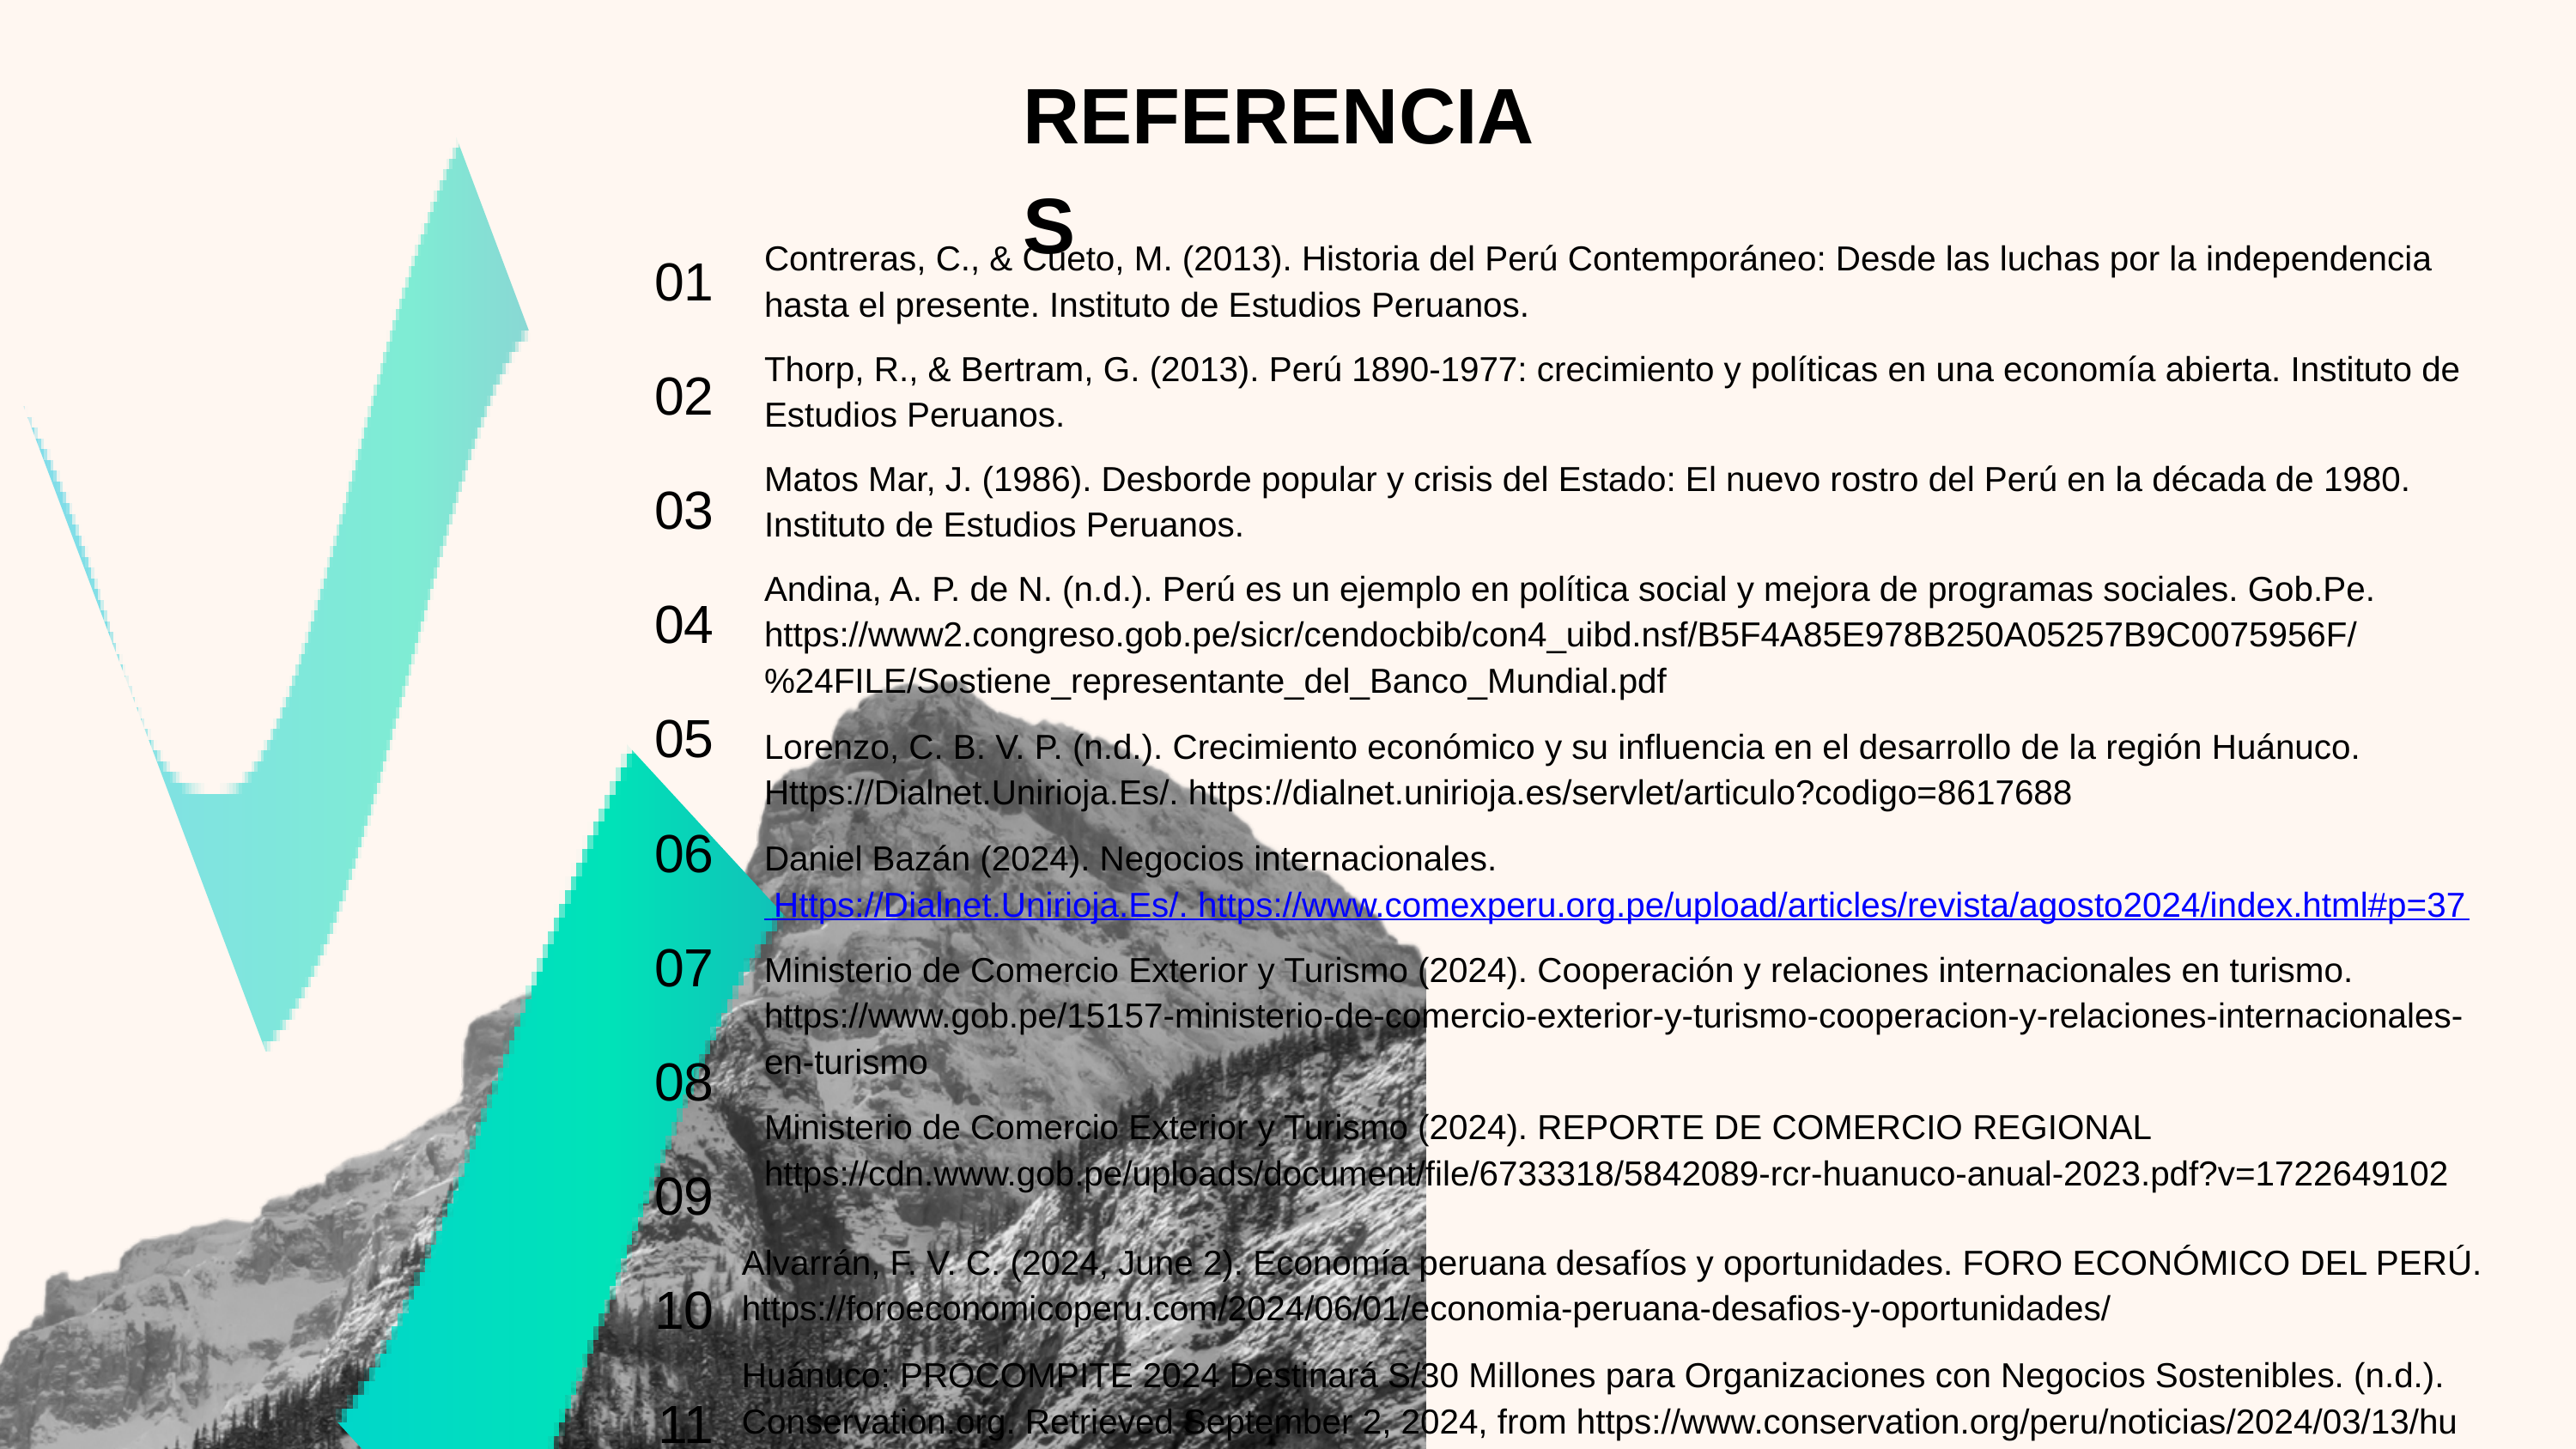

REFERENCIAS

01
02
03
04
05
06
07
08
09
10
11

Contreras, C., & Cueto, M. (2013). Historia del Perú Contemporáneo: Desde las luchas por la independencia hasta el presente. Instituto de Estudios Peruanos.
Thorp, R., & Bertram, G. (2013). Perú 1890-1977: crecimiento y políticas en una economía abierta. Instituto de Estudios Peruanos.
Matos Mar, J. (1986). Desborde popular y crisis del Estado: El nuevo rostro del Perú en la década de 1980. Instituto de Estudios Peruanos.
Andina, A. P. de N. (n.d.). Perú es un ejemplo en política social y mejora de programas sociales. Gob.Pe. https://www2.congreso.gob.pe/sicr/cendocbib/con4_uibd.nsf/B5F4A85E978B250A05257B9C0075956F/%24FILE/Sostiene_representante_del_Banco_Mundial.pdf

Lorenzo, C. B. V. P. (n.d.). Crecimiento económico y su influencia en el desarrollo de la región Huánuco. Https://Dialnet.Unirioja.Es/. https://dialnet.unirioja.es/servlet/articulo?codigo=8617688
Daniel Bazán (2024). Negocios internacionales. Https://Dialnet.Unirioja.Es/. https://www.comexperu.org.pe/upload/articles/revista/agosto2024/index.html#p=37
Ministerio de Comercio Exterior y Turismo (2024). Cooperación y relaciones internacionales en turismo. https://www.gob.pe/15157-ministerio-de-comercio-exterior-y-turismo-cooperacion-y-relaciones-internacionales-en-turismo
Ministerio de Comercio Exterior y Turismo (2024). REPORTE DE COMERCIO REGIONAL https://cdn.www.gob.pe/uploads/document/file/6733318/5842089-rcr-huanuco-anual-2023.pdf?v=1722649102
Alvarrán, F. V. C. (2024, June 2). Economía peruana desafíos y oportunidades. FORO ECONÓMICO DEL PERÚ. https://foroeconomicoperu.com/2024/06/01/economia-peruana-desafios-y-oportunidades/
Huánuco: PROCOMPITE 2024 Destinará S/30 Millones para Organizaciones con Negocios Sostenibles. (n.d.). Conservation.org. Retrieved September 2, 2024, from https://www.conservation.org/peru/noticias/2024/03/13/hu%C3%A1nuco-procompite-2024-destinar%C3%A1-s-30-millones-para-organizaciones-con-negocios-sostenibles